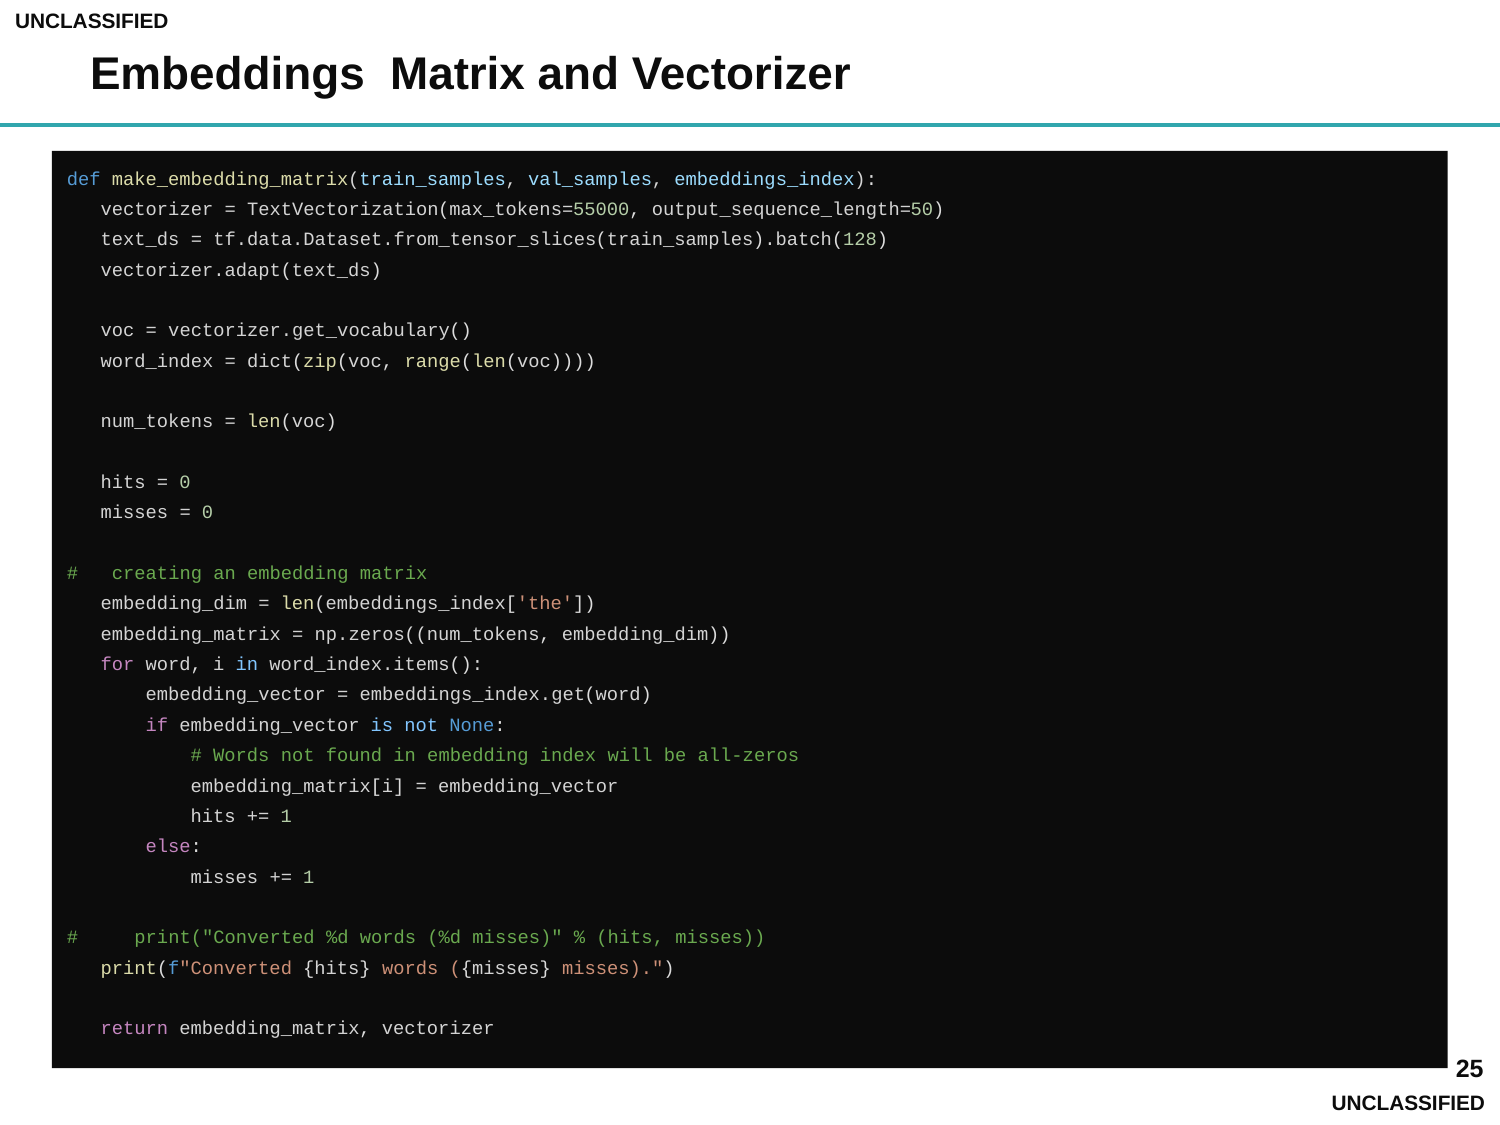

# Embeddings  Matrix and Vectorizer
def make_embedding_matrix(train_samples, val_samples, embeddings_index):
   vectorizer = TextVectorization(max_tokens=55000, output_sequence_length=50)
   text_ds = tf.data.Dataset.from_tensor_slices(train_samples).batch(128)
   vectorizer.adapt(text_ds)

   voc = vectorizer.get_vocabulary()
   word_index = dict(zip(voc, range(len(voc))))

   num_tokens = len(voc)

   hits = 0
   misses = 0

#   creating an embedding matrix
   embedding_dim = len(embeddings_index['the'])
   embedding_matrix = np.zeros((num_tokens, embedding_dim))
   for word, i in word_index.items():
       embedding_vector = embeddings_index.get(word)
       if embedding_vector is not None:
           # Words not found in embedding index will be all-zeros
           embedding_matrix[i] = embedding_vector
           hits += 1
       else:
           misses += 1

#     print("Converted %d words (%d misses)" % (hits, misses))
   print(f"Converted {hits} words ({misses} misses).")

   return embedding_matrix, vectorizer